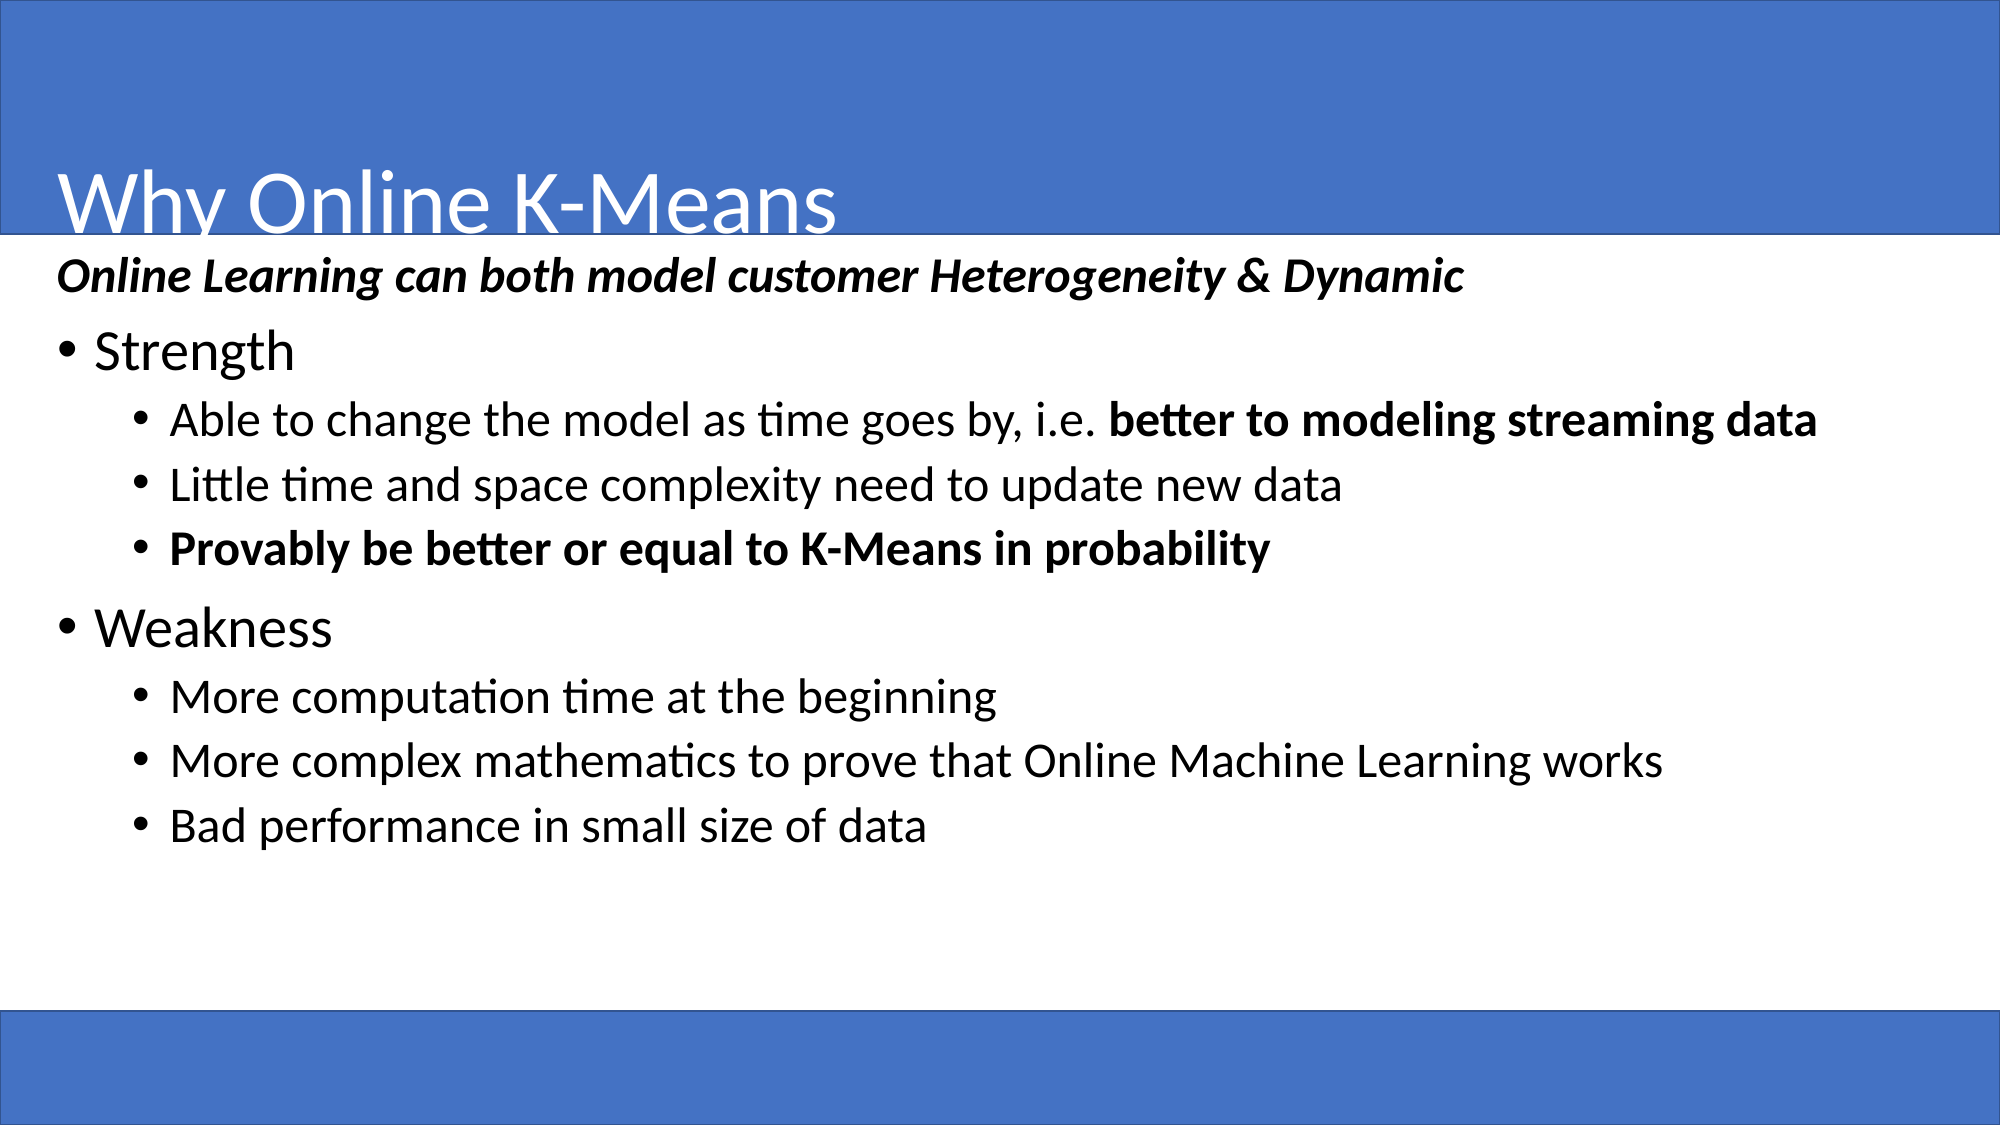

Why Online K-Means
Online Learning can both model customer Heterogeneity & Dynamic
Strength
Able to change the model as time goes by, i.e. better to modeling streaming data
Little time and space complexity need to update new data
Provably be better or equal to K-Means in probability
Weakness
More computation time at the beginning
More complex mathematics to prove that Online Machine Learning works
Bad performance in small size of data